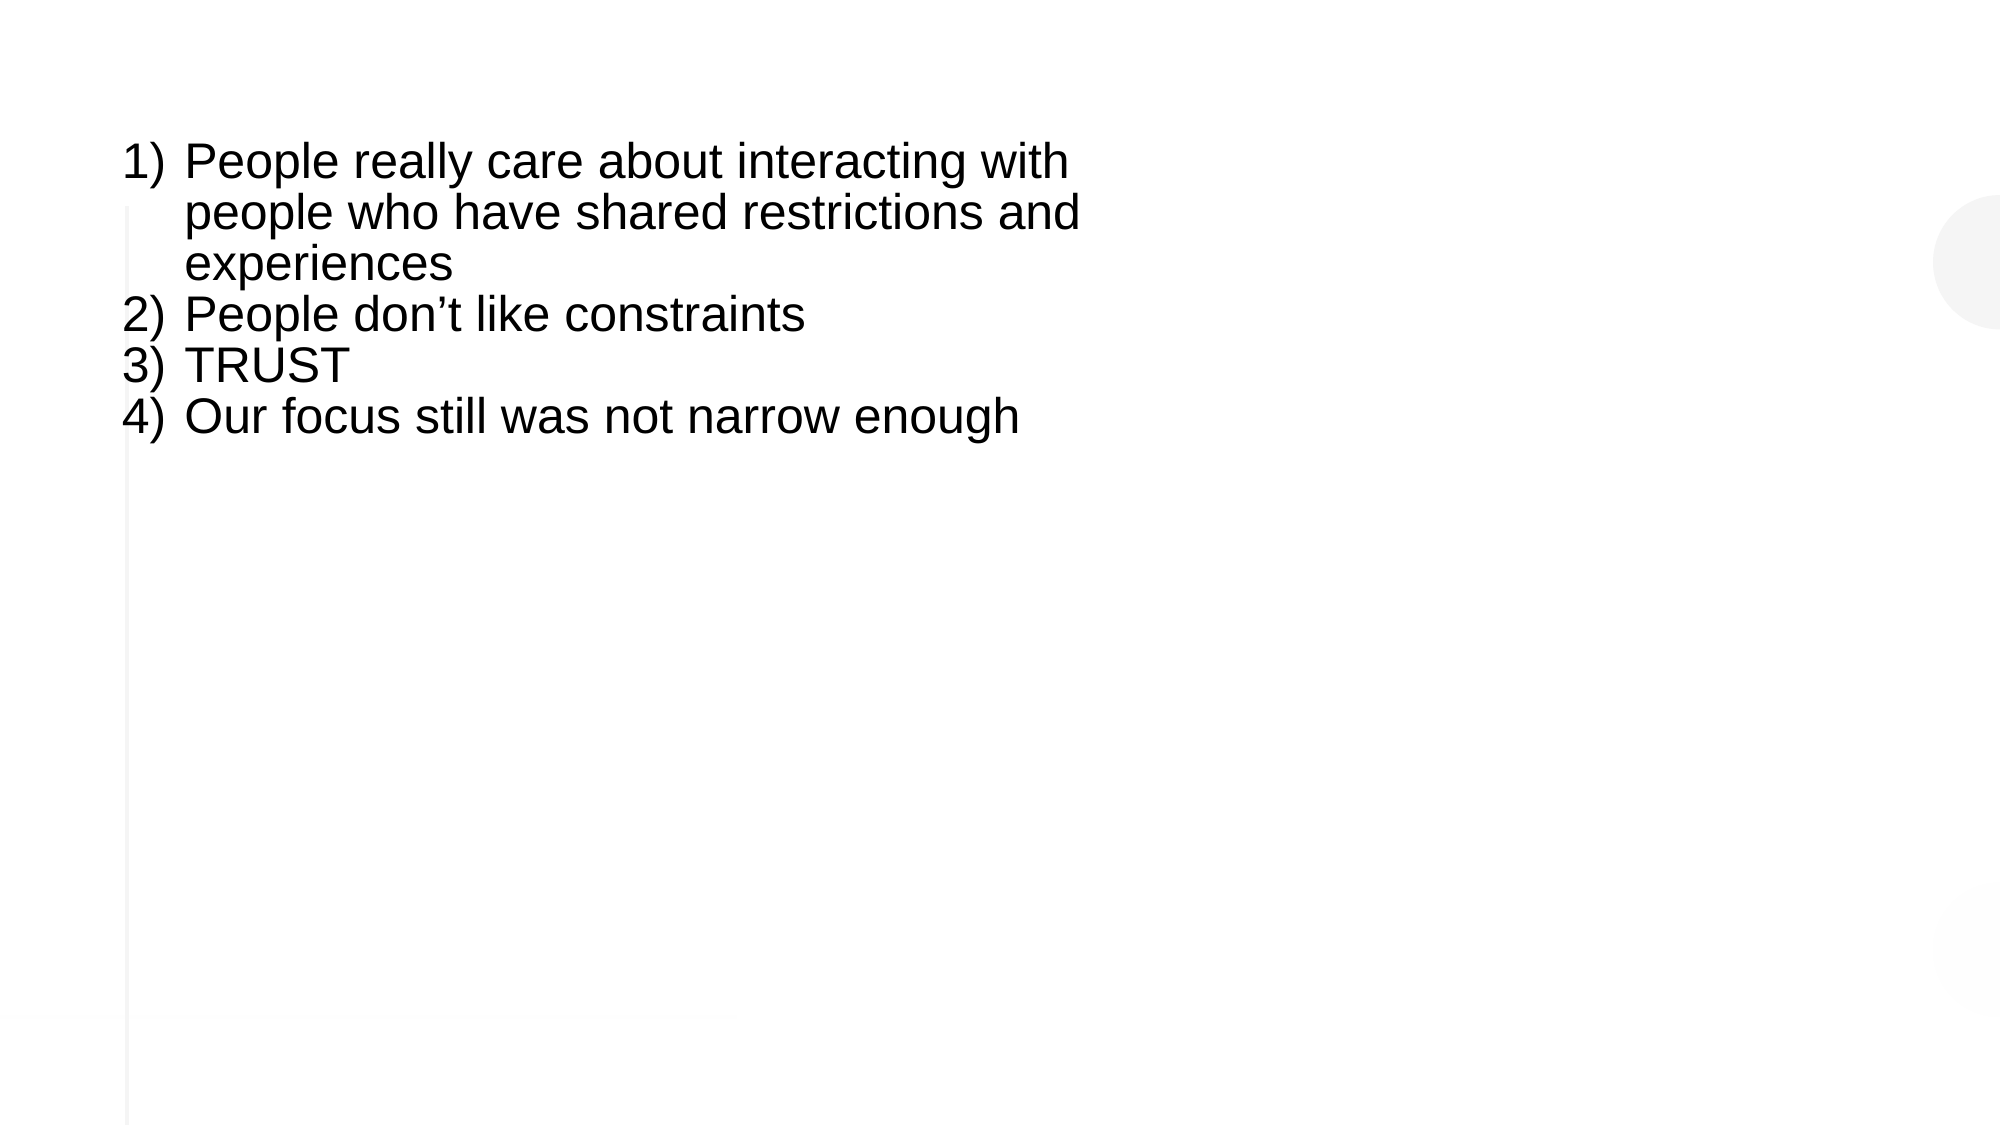

# People really care about interacting with people who have shared restrictions and experiences
People don’t like constraints
TRUST
Our focus still was not narrow enough